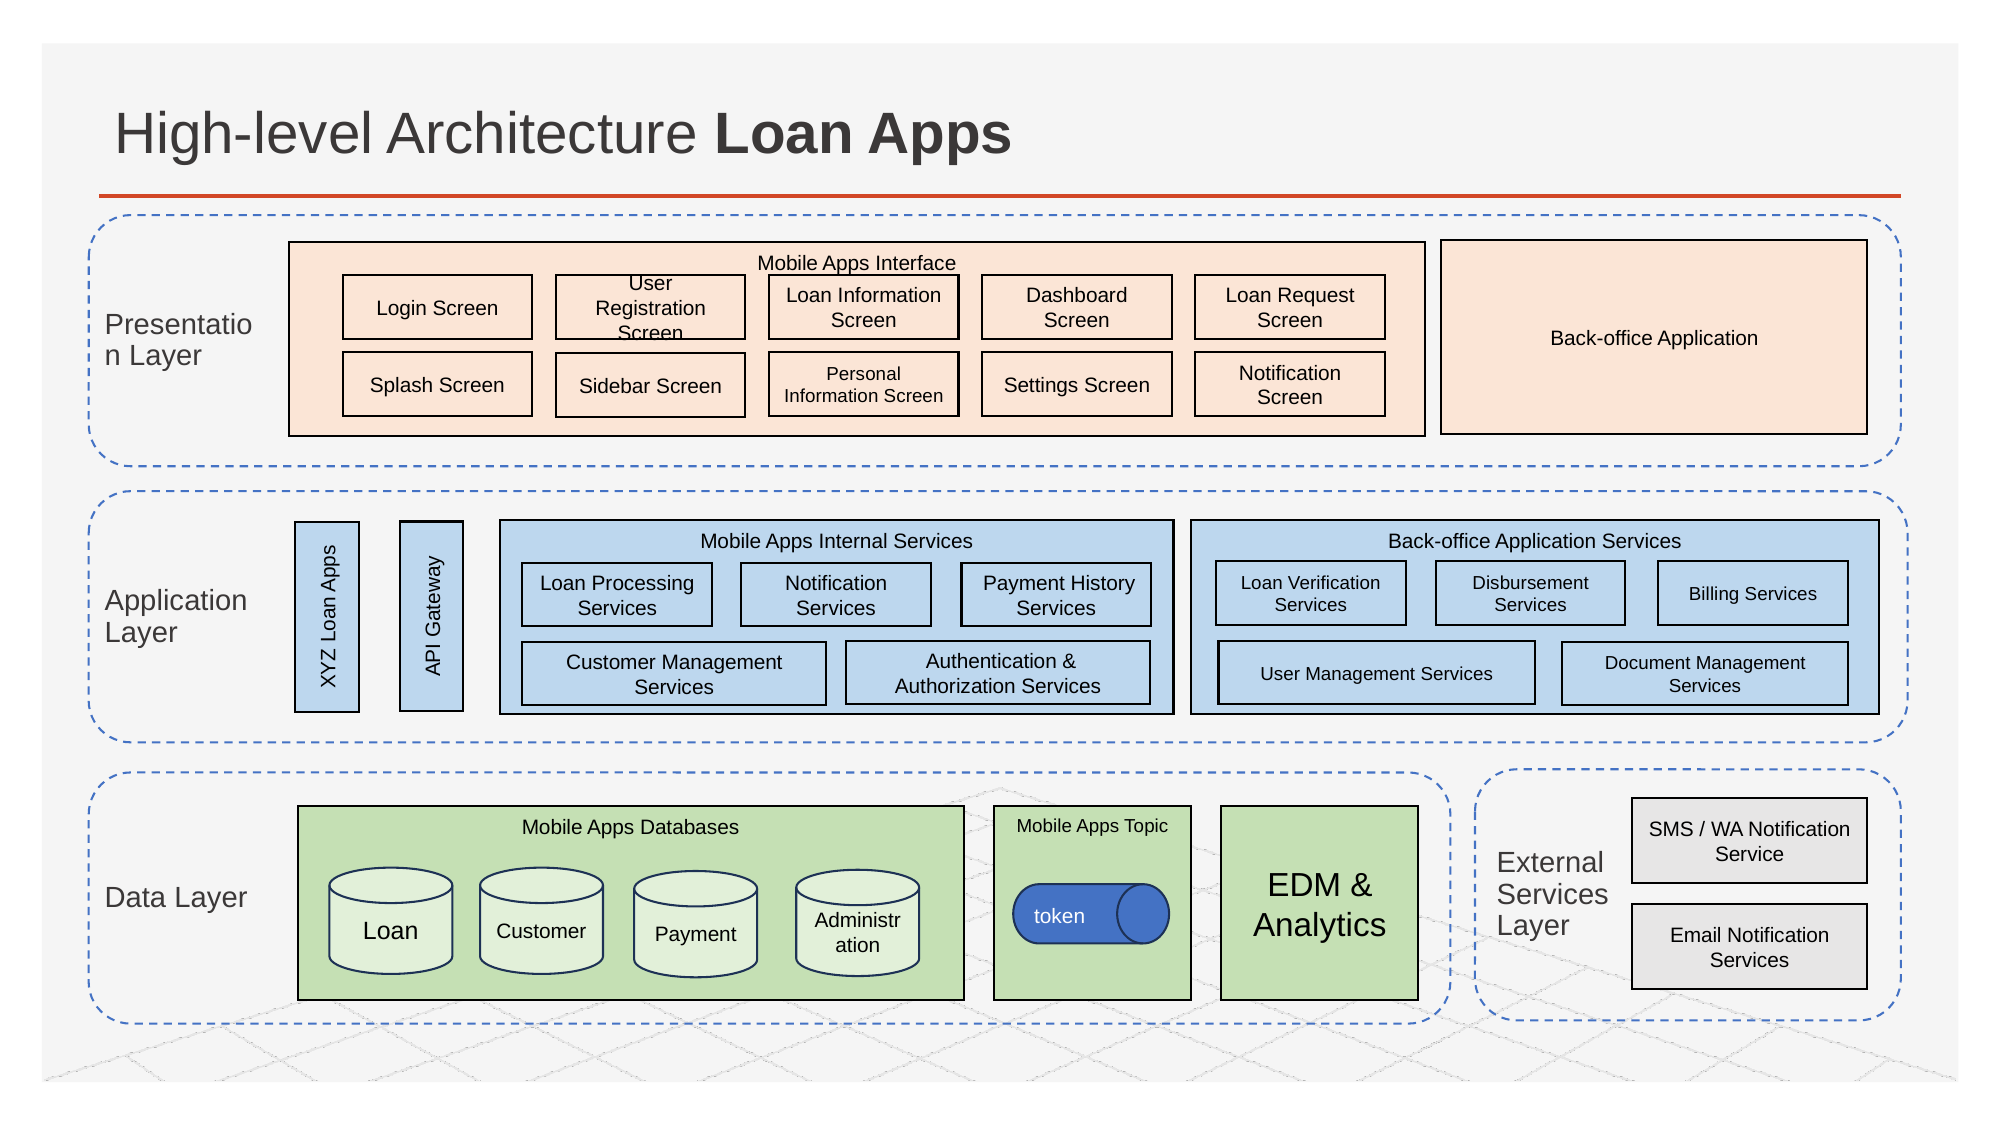

# High-level Architecture Loan Apps

Presentation Layer
Back-office Application
Mobile Apps Interface
Loan Request Screen
Loan Information Screen
Dashboard Screen
Login Screen
User Registration Screen
Splash Screen
Notification Screen
Settings Screen
Personal Information Screen
Sidebar Screen

Application Layer
Mobile Apps Internal Services
Back-office Application Services
Disbursement Services
Billing Services
Loan Verification Services
Loan Processing Services
Notification Services
 Payment History Services
API Gateway
XYZ Loan Apps
 Authentication & Authorization Services
User Management Services
Customer Management Services
Document Management Services

External Services Layer

Data Layer
SMS / WA Notification Service
Mobile Apps Topic
EDM & Analytics
Mobile Apps Databases
Loan
Customer
Administration
Payment
token

Email Notification Services